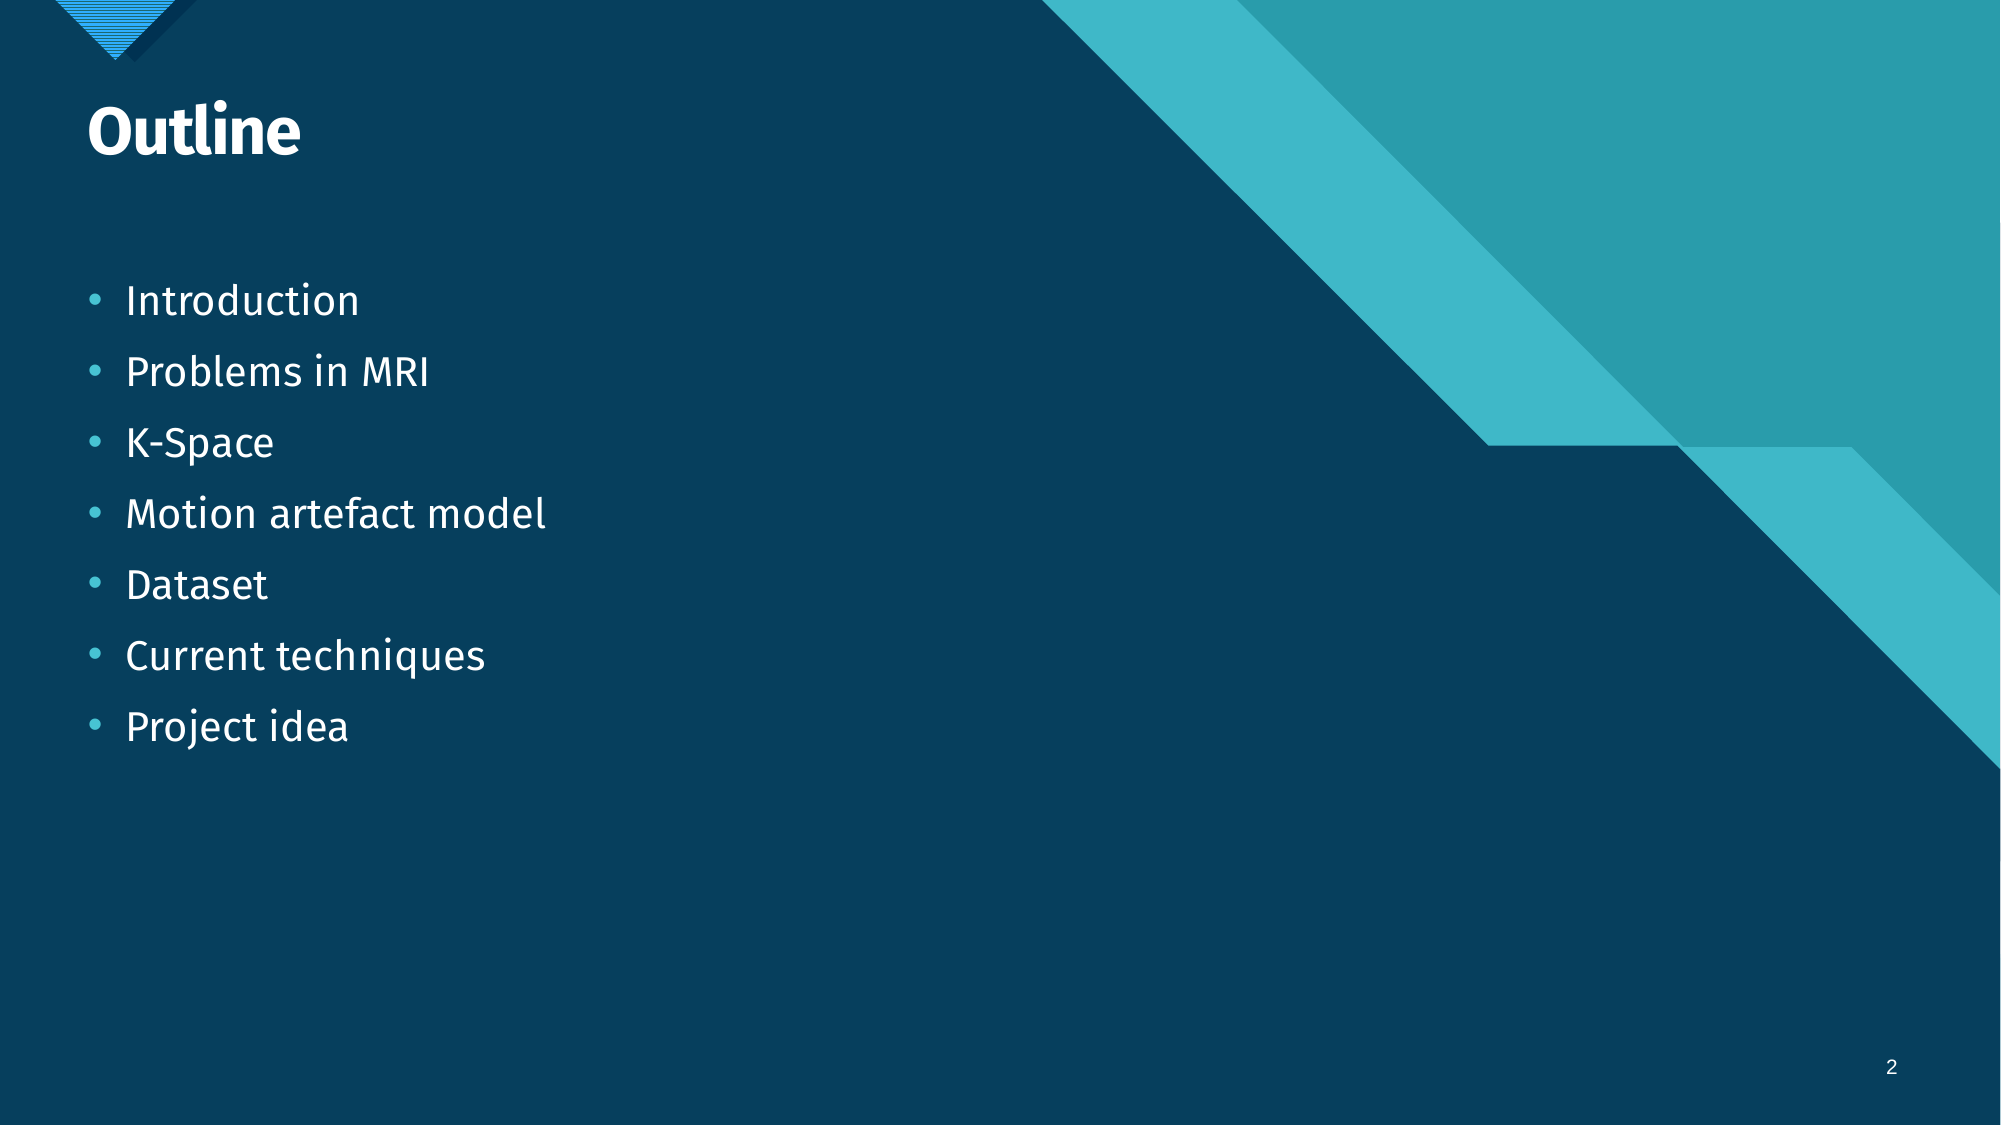

# Outline
Introduction
Problems in MRI
K-Space
Motion artefact model
Dataset
Current techniques
Project idea

2